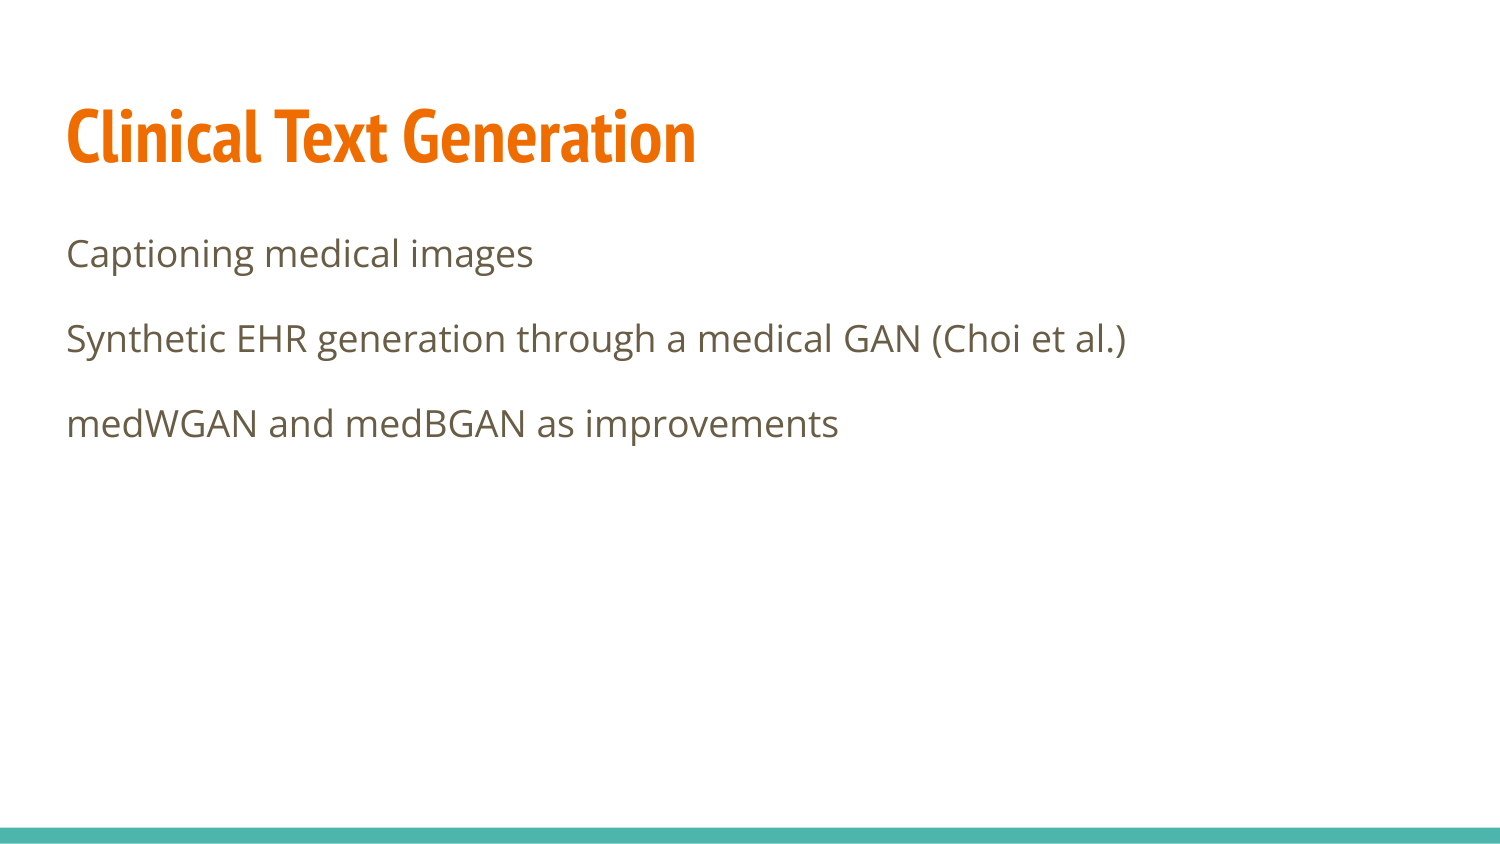

# Clinical Text Generation
Captioning medical images
Synthetic EHR generation through a medical GAN (Choi et al.)
medWGAN and medBGAN as improvements